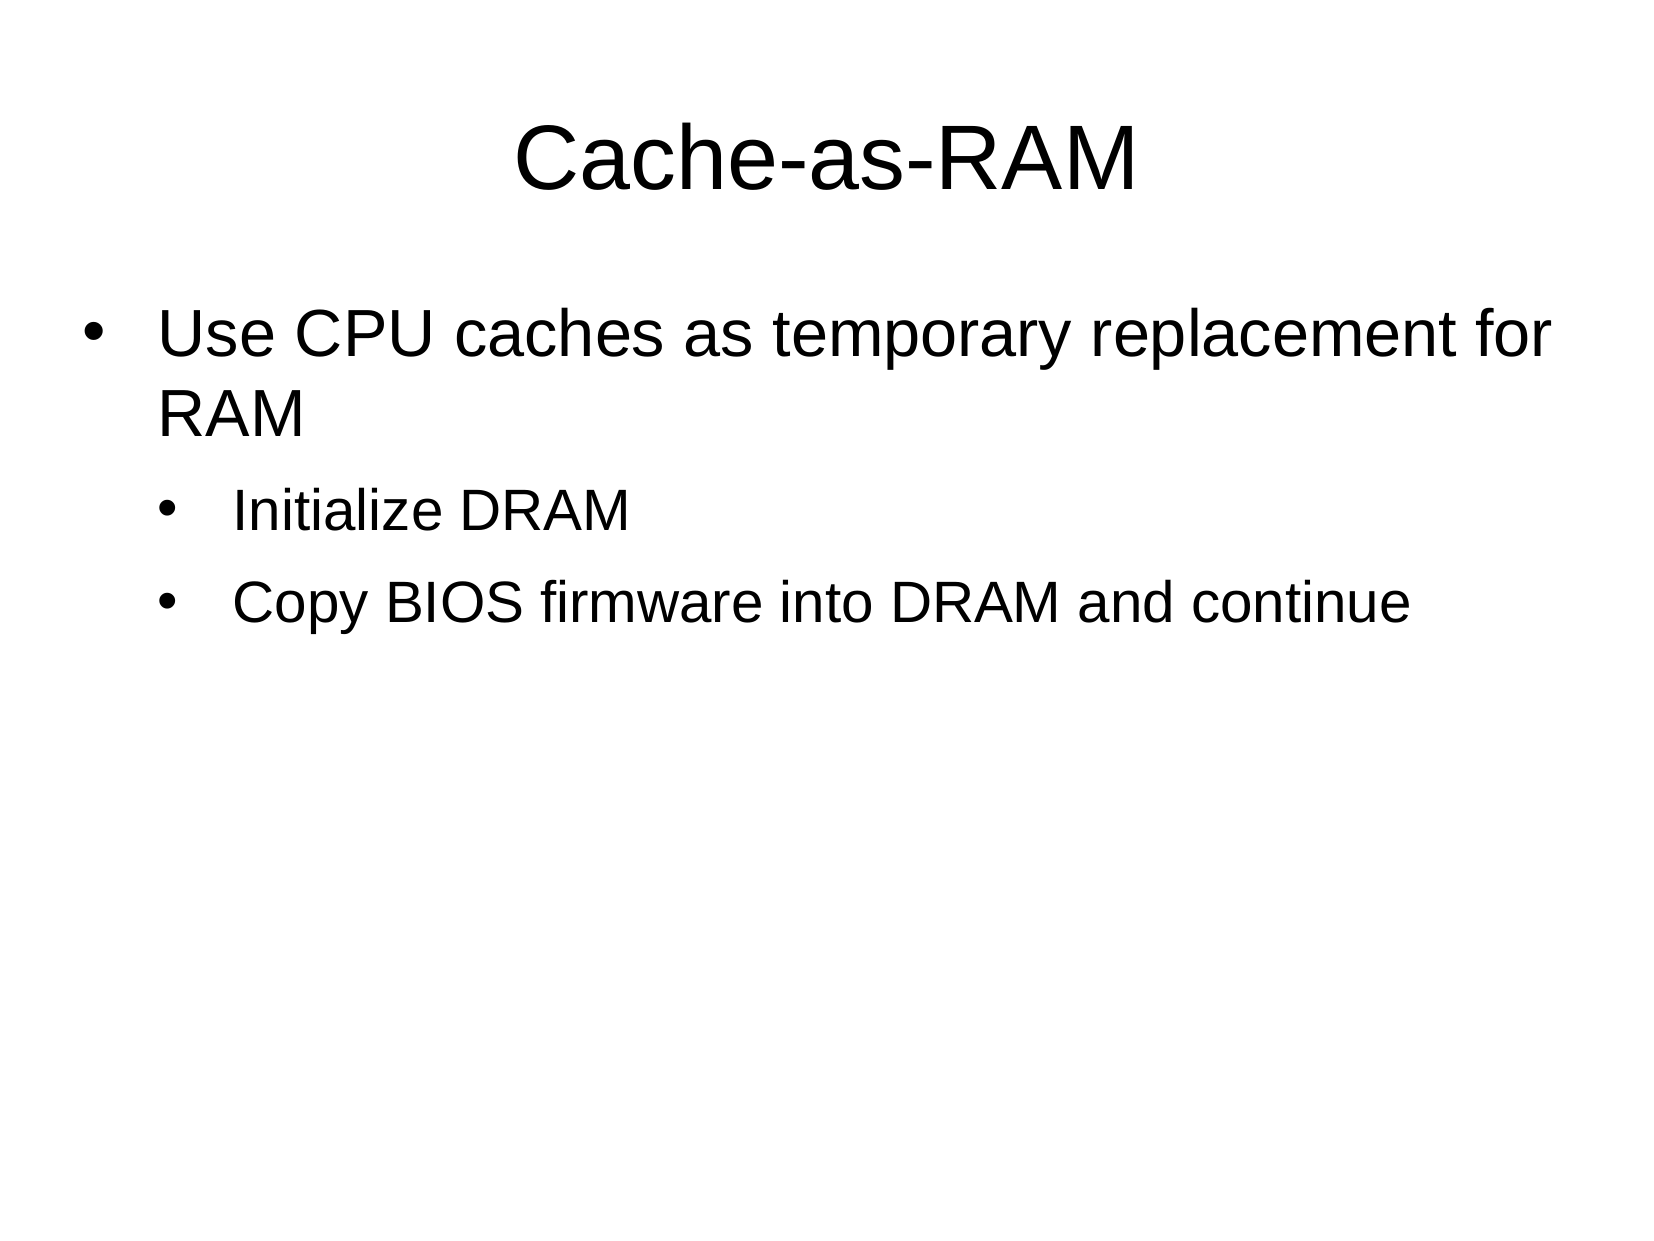

Cache-as-RAM
Use CPU caches as temporary replacement for RAM
Initialize DRAM
Copy BIOS firmware into DRAM and continue